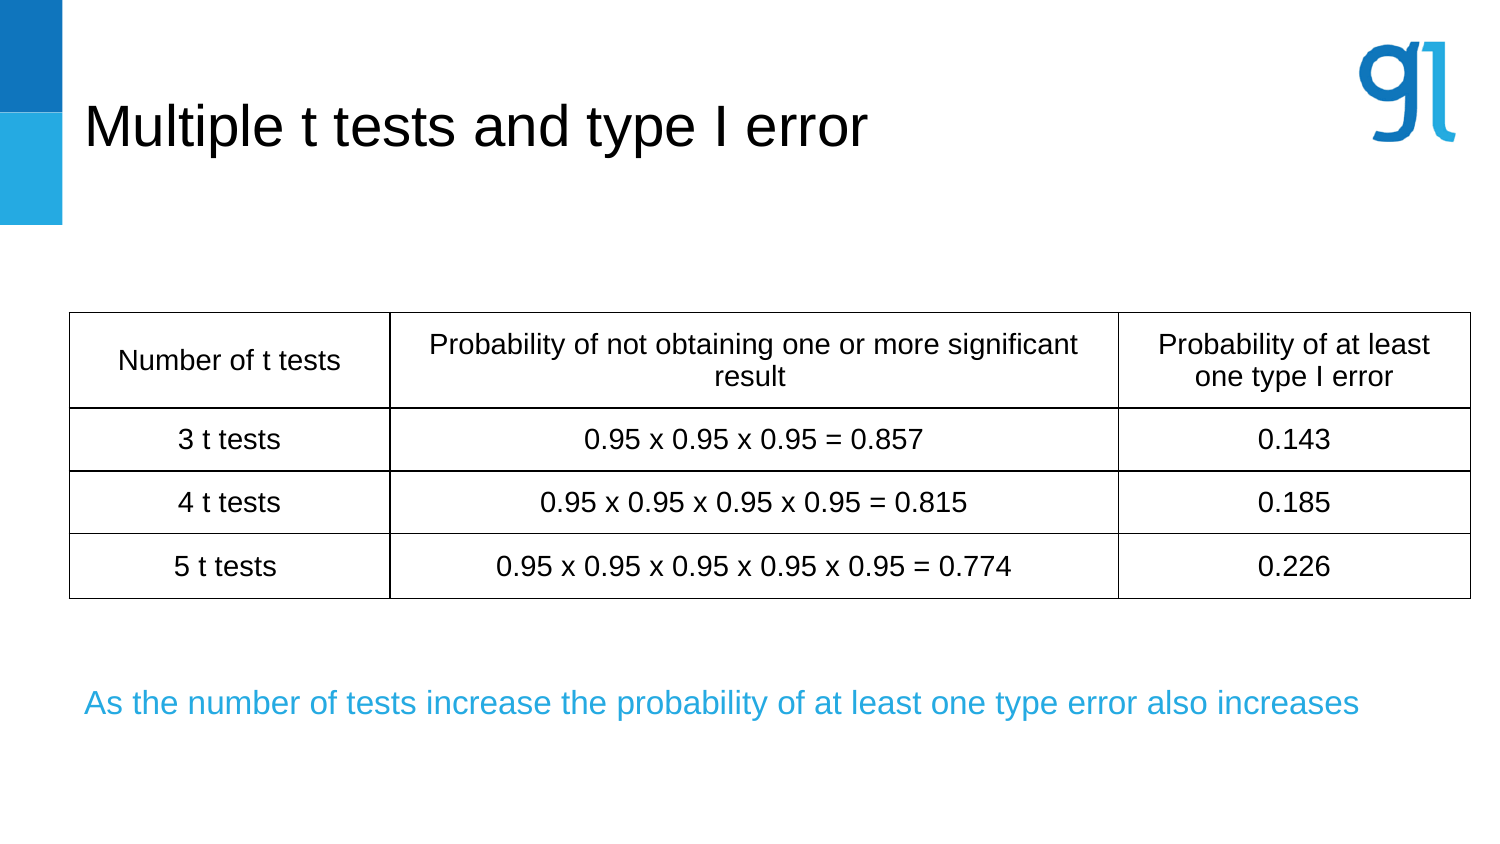

# Multiple t tests and type I error
| Number of t tests | Probability of not obtaining one or more significant result | Probability of at least one type I error |
| --- | --- | --- |
| 3 t tests | 0.95 x 0.95 x 0.95 = 0.857 | 0.143 |
| 4 t tests | 0.95 x 0.95 x 0.95 x 0.95 = 0.815 | 0.185 |
| 5 t tests | 0.95 x 0.95 x 0.95 x 0.95 x 0.95 = 0.774 | 0.226 |
As the number of tests increase the probability of at least one type error also increases